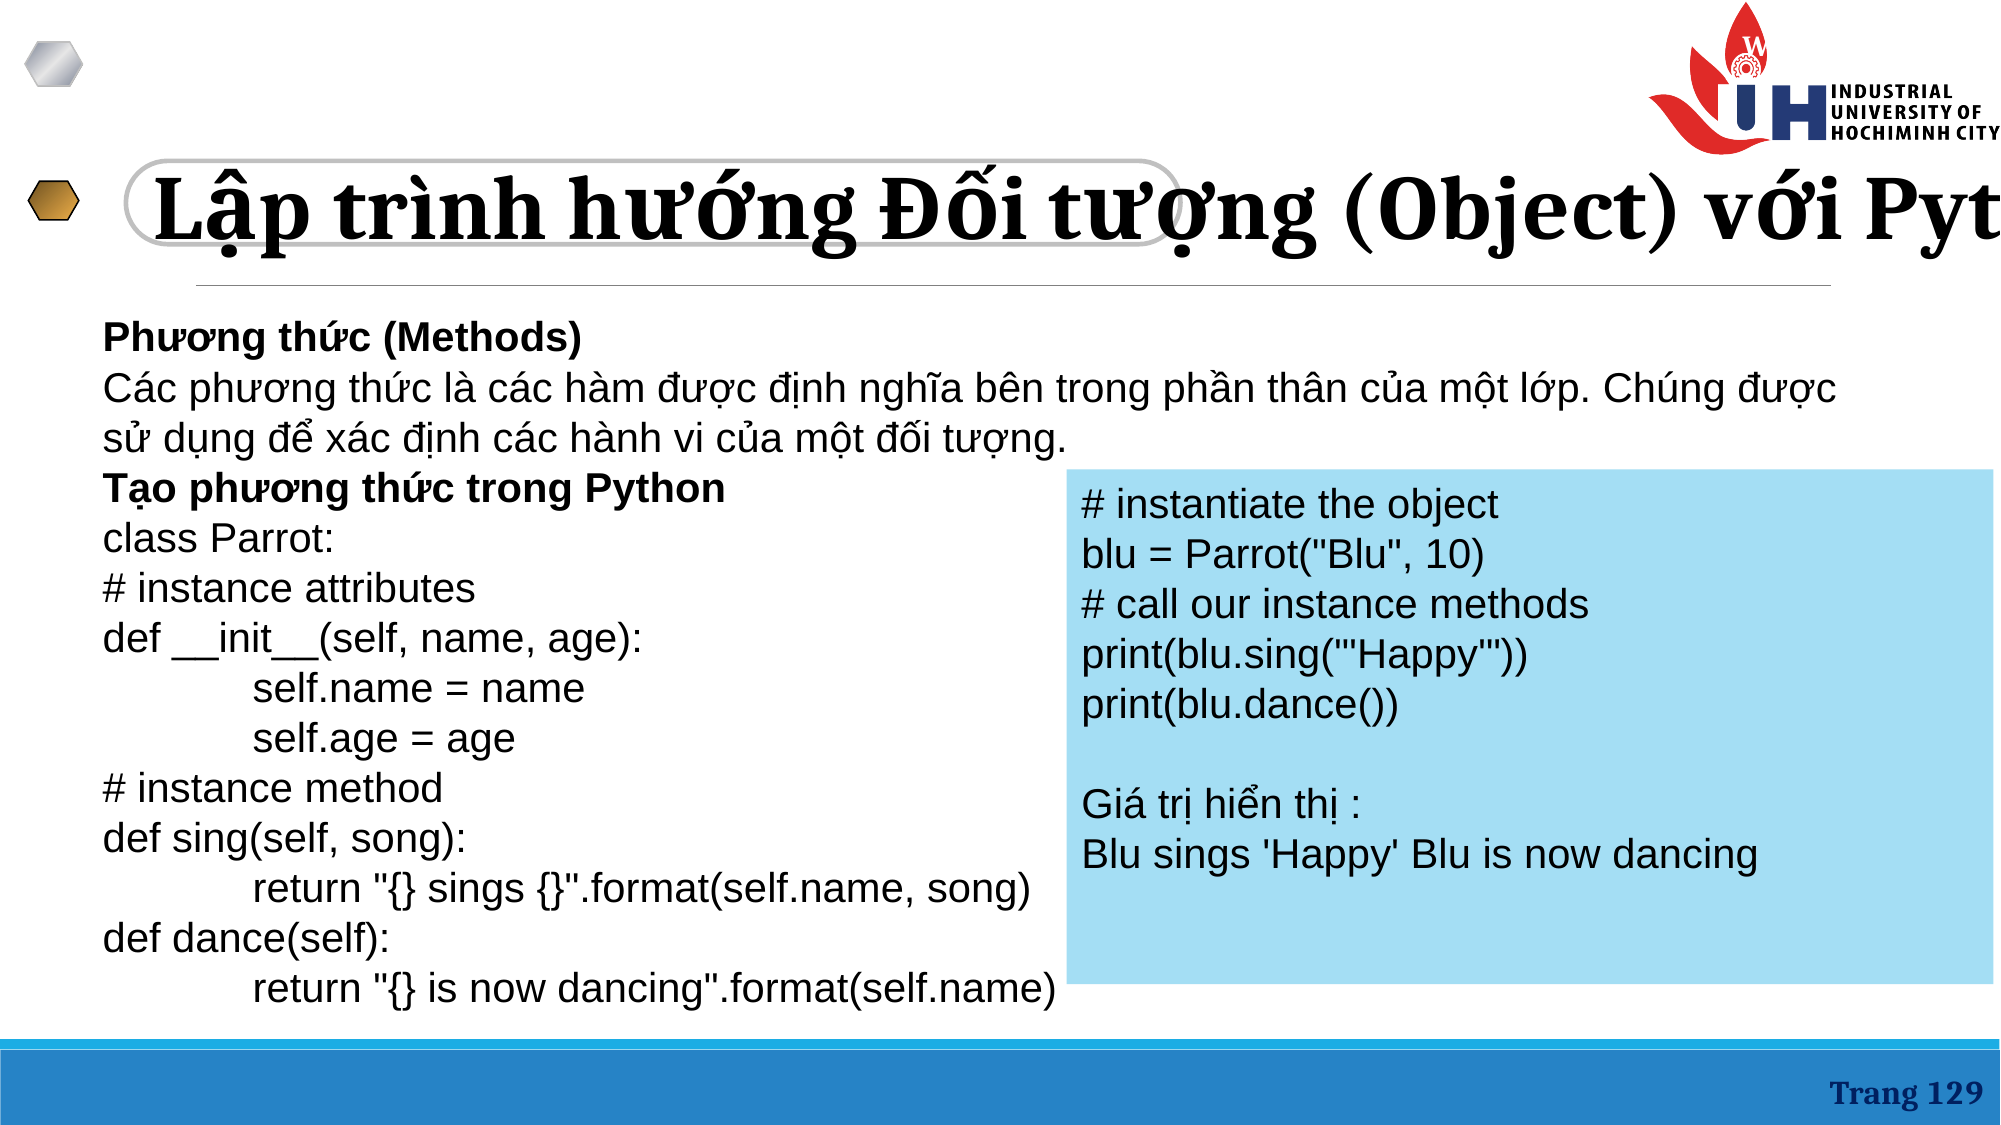

Lập trình hướng Đối tượng (Object) với Python

Phương thức (Methods)
Các phương thức là các hàm được định nghĩa bên trong phần thân của một lớp. Chúng được sử dụng để xác định các hành vi của một đối tượng.
Tạo phương thức trong Python
class Parrot:
# instance attributes
def __init__(self, name, age):
	self.name = name
	self.age = age
# instance method
def sing(self, song):
	return "{} sings {}".format(self.name, song)
def dance(self):
	return "{} is now dancing".format(self.name)
# instantiate the object
blu = Parrot("Blu", 10)
# call our instance methods
print(blu.sing("'Happy'"))
print(blu.dance())

Giá trị hiển thị :
Blu sings 'Happy' Blu is now dancing

Trang 129